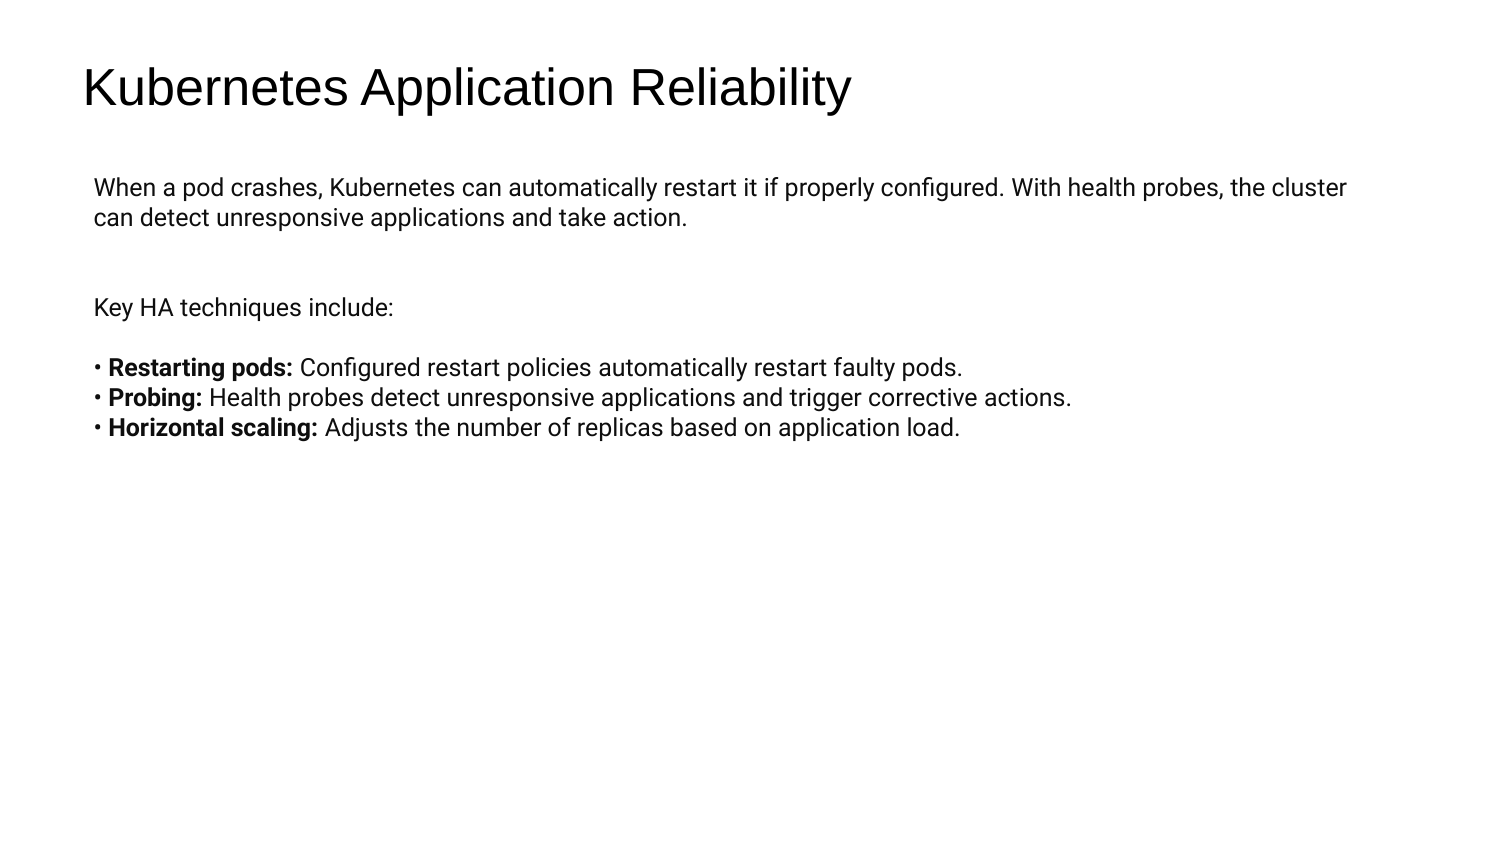

# Kubernetes Application Reliability

When a pod crashes, Kubernetes can automatically restart it if properly configured. With health probes, the cluster can detect unresponsive applications and take action.

Key HA techniques include:
• Restarting pods: Configured restart policies automatically restart faulty pods.
• Probing: Health probes detect unresponsive applications and trigger corrective actions.
• Horizontal scaling: Adjusts the number of replicas based on application load.